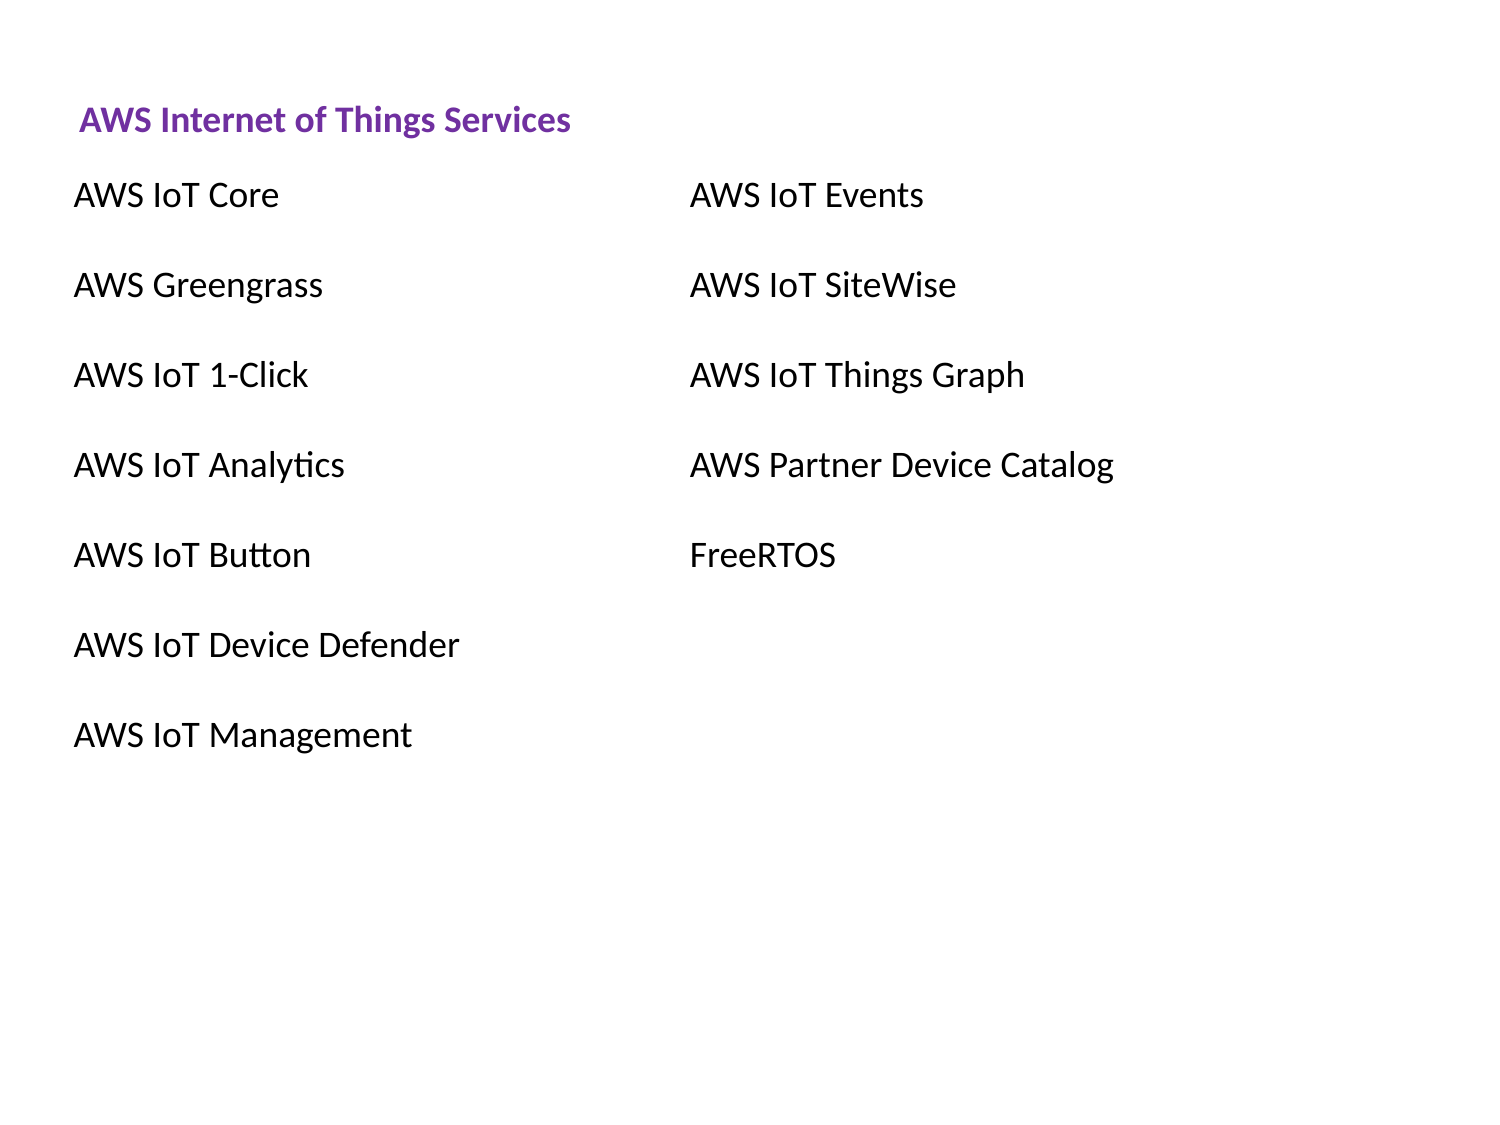

AWS Internet of Things Services
AWS IoT Core

AWS Greengrass

AWS IoT 1-Click

AWS IoT Analytics

AWS IoT Button

AWS IoT Device Defender

AWS IoT Management
AWS IoT Events

AWS IoT SiteWise

AWS IoT Things Graph

AWS Partner Device Catalog

FreeRTOS